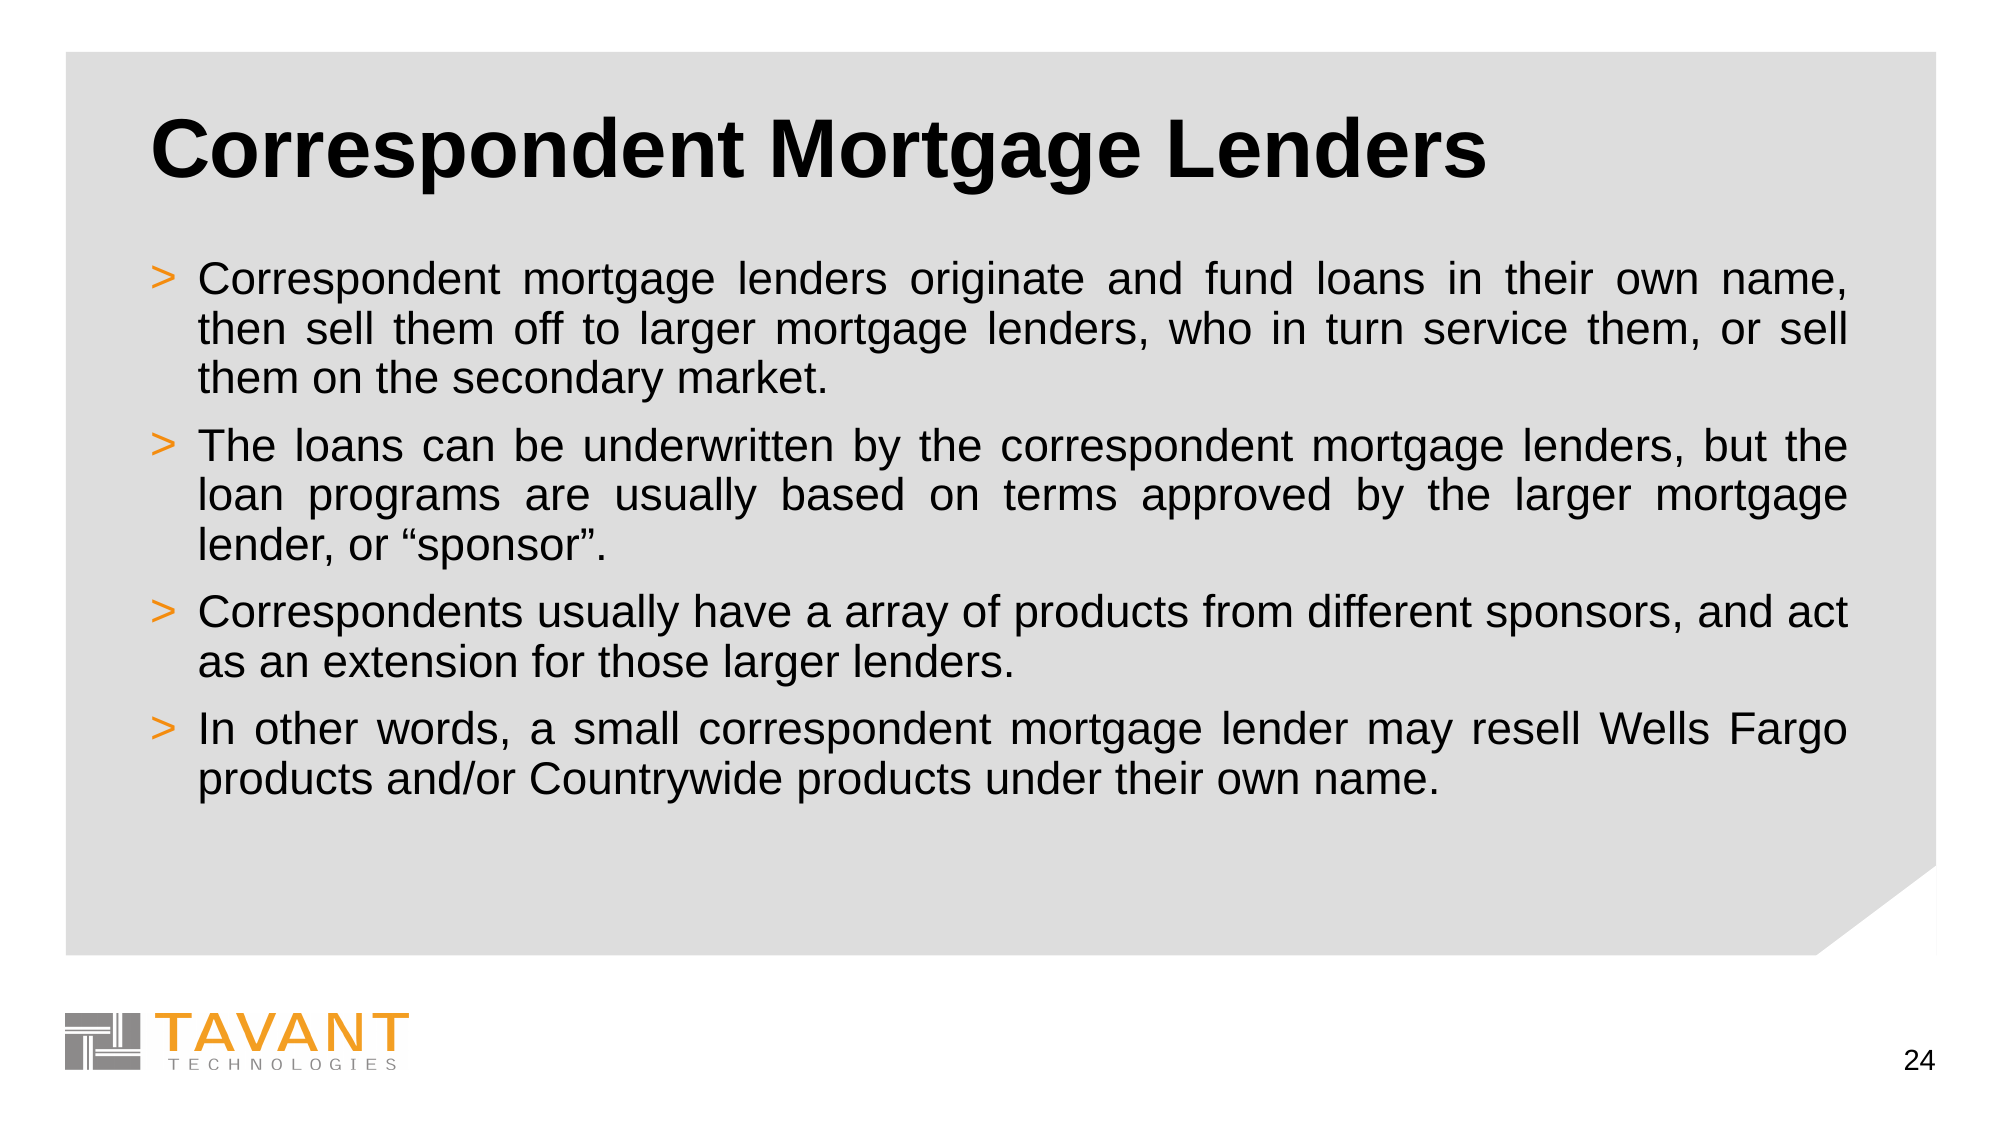

# Correspondent Mortgage Lenders
Correspondent mortgage lenders originate and fund loans in their own name, then sell them off to larger mortgage lenders, who in turn service them, or sell them on the secondary market.
The loans can be underwritten by the correspondent mortgage lenders, but the loan programs are usually based on terms approved by the larger mortgage lender, or “sponsor”.
Correspondents usually have a array of products from different sponsors, and act as an extension for those larger lenders.
In other words, a small correspondent mortgage lender may resell Wells Fargo products and/or Countrywide products under their own name.
24